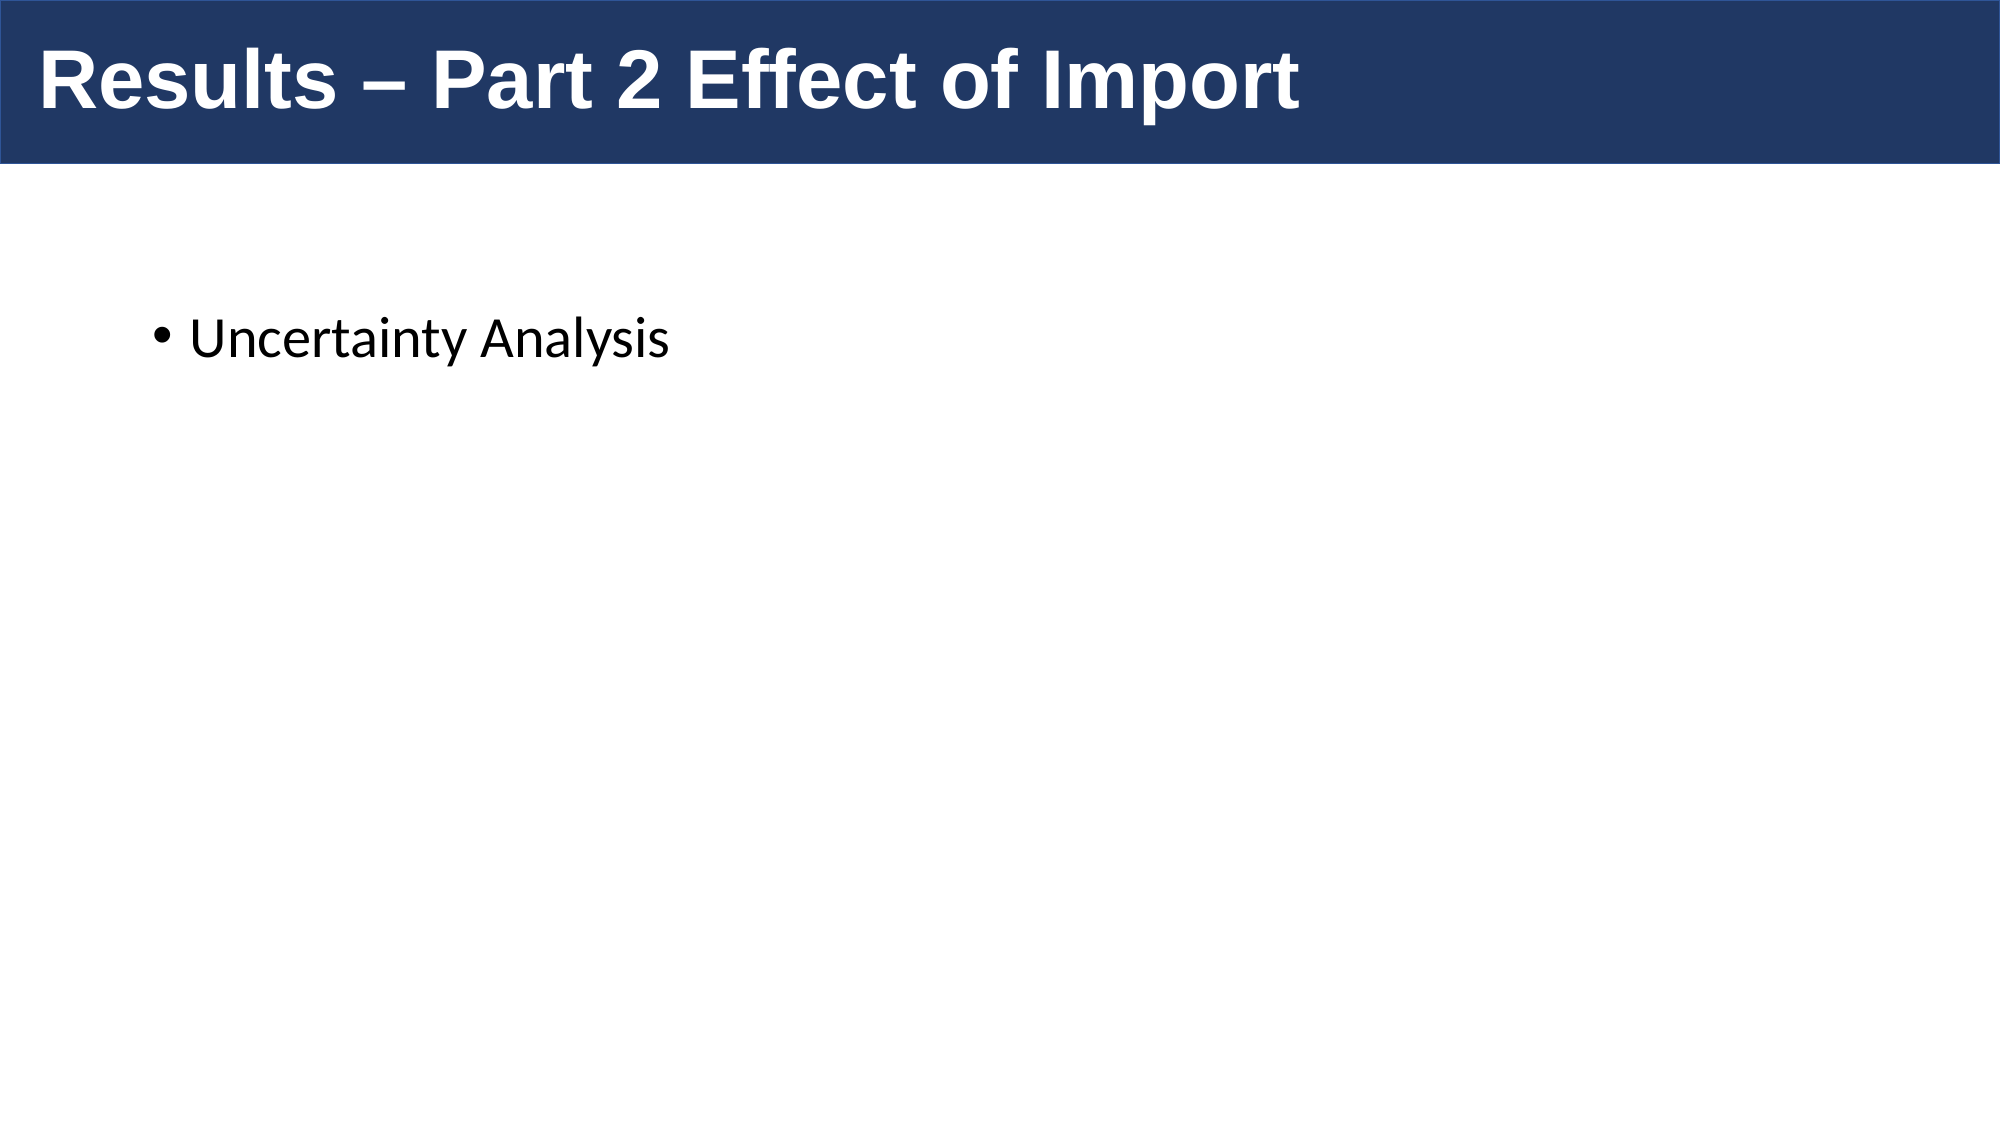

Results – Part 2 Effect of Import
Uncertainty Analysis